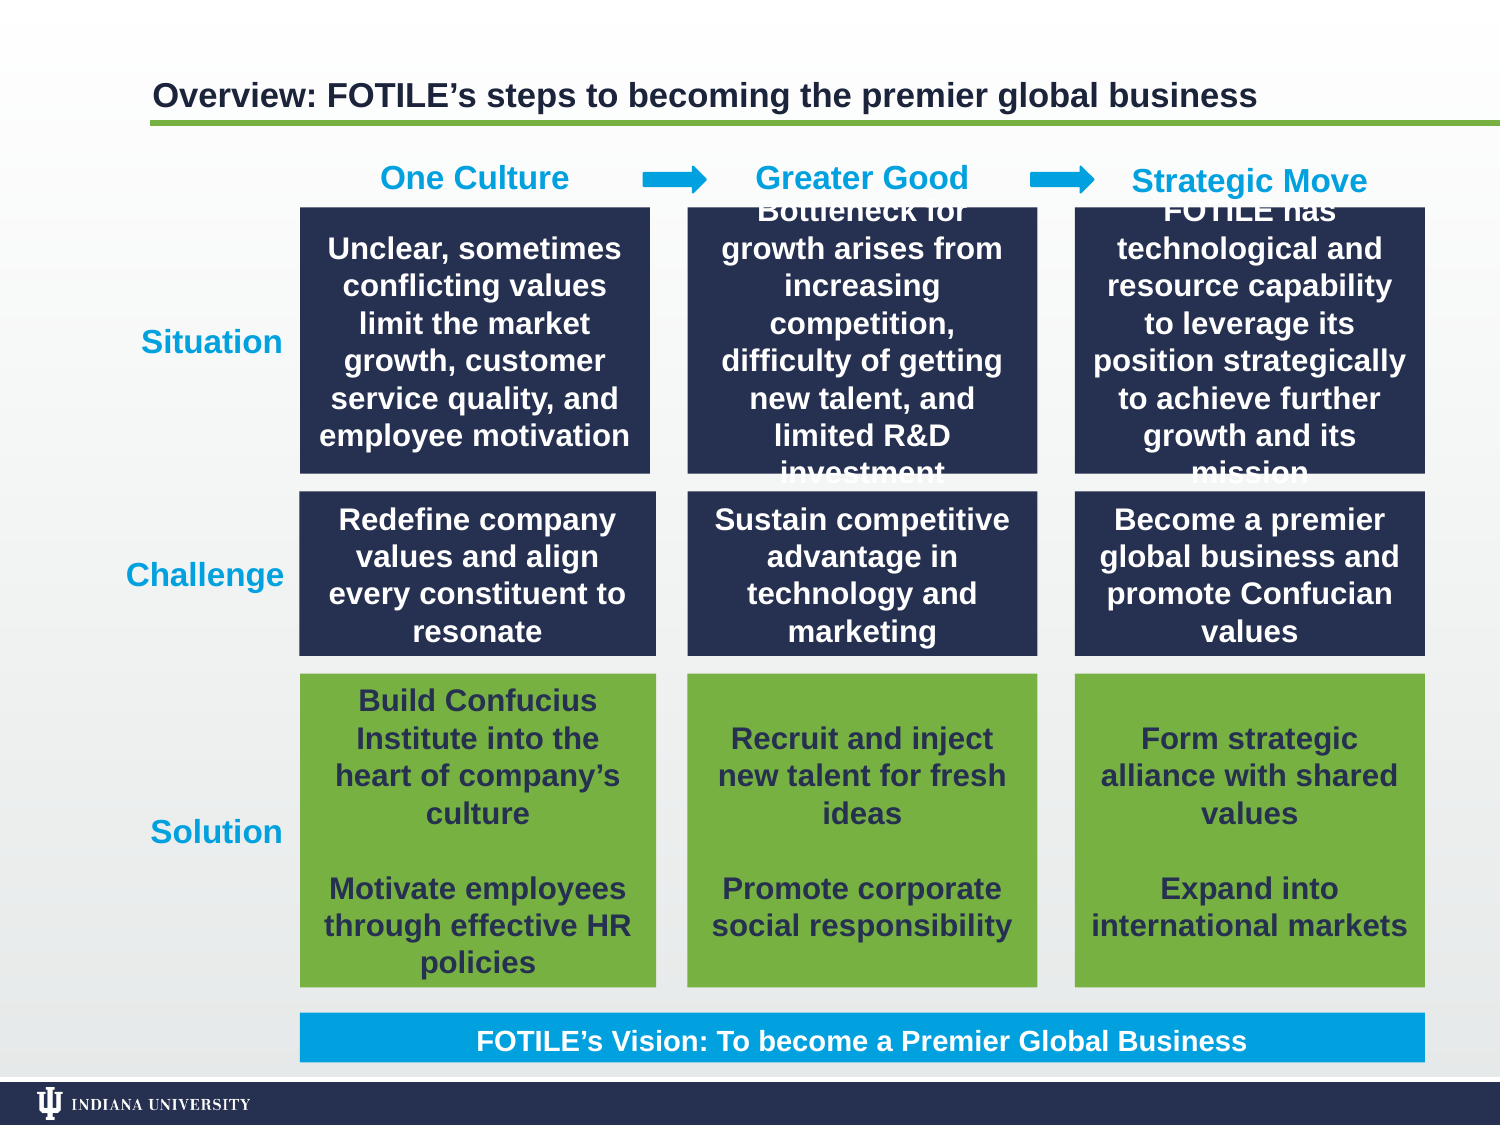

Overview: FOTILE’s steps to becoming the premier global business
One Culture
Greater Good
Strategic Move

Unclear, sometimes conflicting values limit the market growth, customer service quality, and employee motivation
Bottleneck for growth arises from increasing competition, difficulty of getting new talent, and limited R&D investment
FOTILE has technological and resource capability to leverage its position strategically to achieve further growth and its mission
Situation
Redefine company values and align every constituent to resonate
Sustain competitive advantage in technology and marketing
Become a premier global business and promote Confucian values
Challenge
Build Confucius Institute into the heart of company’s culture

Motivate employees through effective HR policies
Recruit and inject new talent for fresh ideas

Promote corporate social responsibility
Form strategic alliance with shared values

Expand into international markets
Solution
FOTILE’s Vision: To become a Premier Global Business